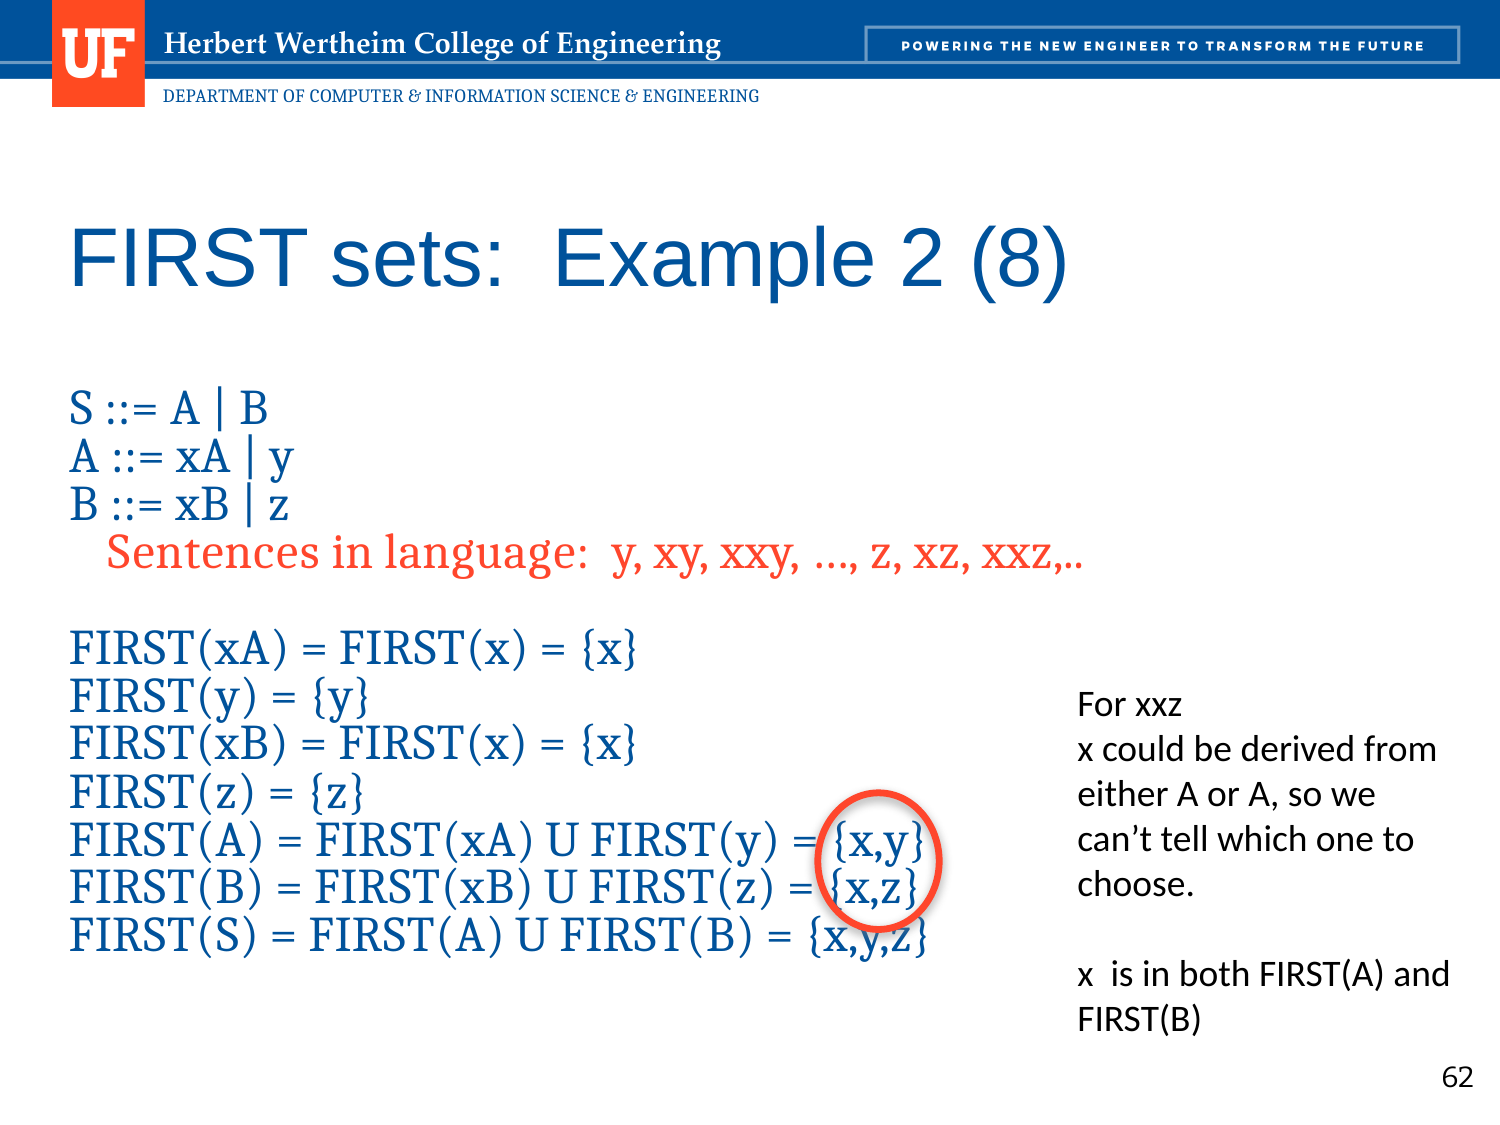

# FIRST sets:  Example 2 (8)
S ::= A | B
A ::= xA | y
B ::= xB | z
Sentences in language:  y, xy, xxy, …, z, xz, xxz,..
FIRST(xA) = FIRST(x) = {x}
FIRST(y) = {y}
FIRST(xB) = FIRST(x) = {x}
FIRST(z) = {z}
FIRST(A) = FIRST(xA) U FIRST(y) = {x,y}
FIRST(B) = FIRST(xB) U FIRST(z) = {x,z}
FIRST(S) = FIRST(A) U FIRST(B) = {x,y,z}
For xxz
x could be derived from either A or A, so we can’t tell which one to choose.

x  is in both FIRST(A) and FIRST(B)

62